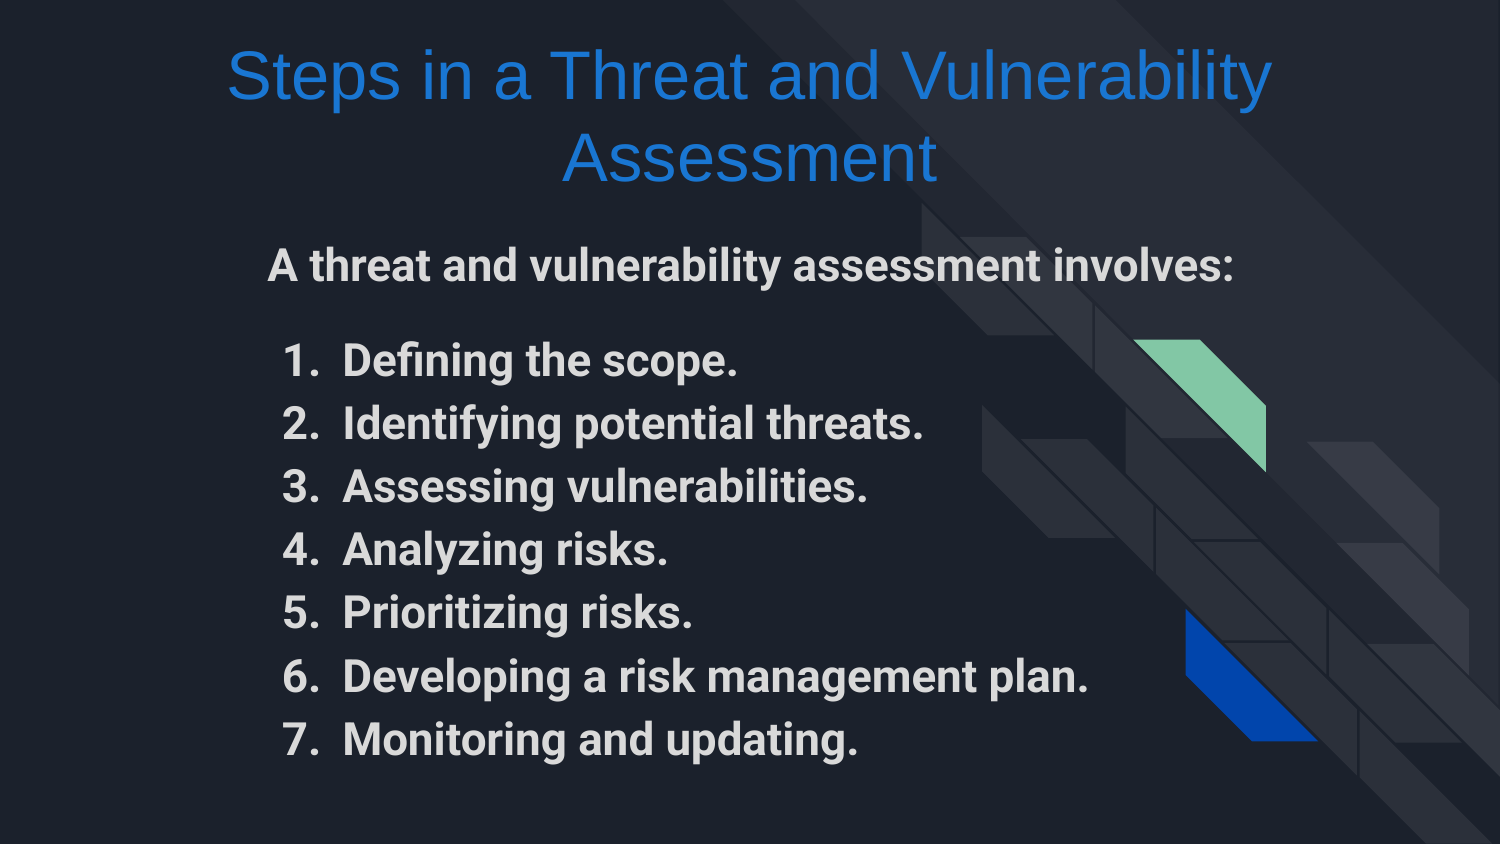

# Steps in a Threat and Vulnerability Assessment

A threat and vulnerability assessment involves:
Defining the scope.
Identifying potential threats.
Assessing vulnerabilities.
Analyzing risks.
Prioritizing risks.
Developing a risk management plan.
Monitoring and updating.